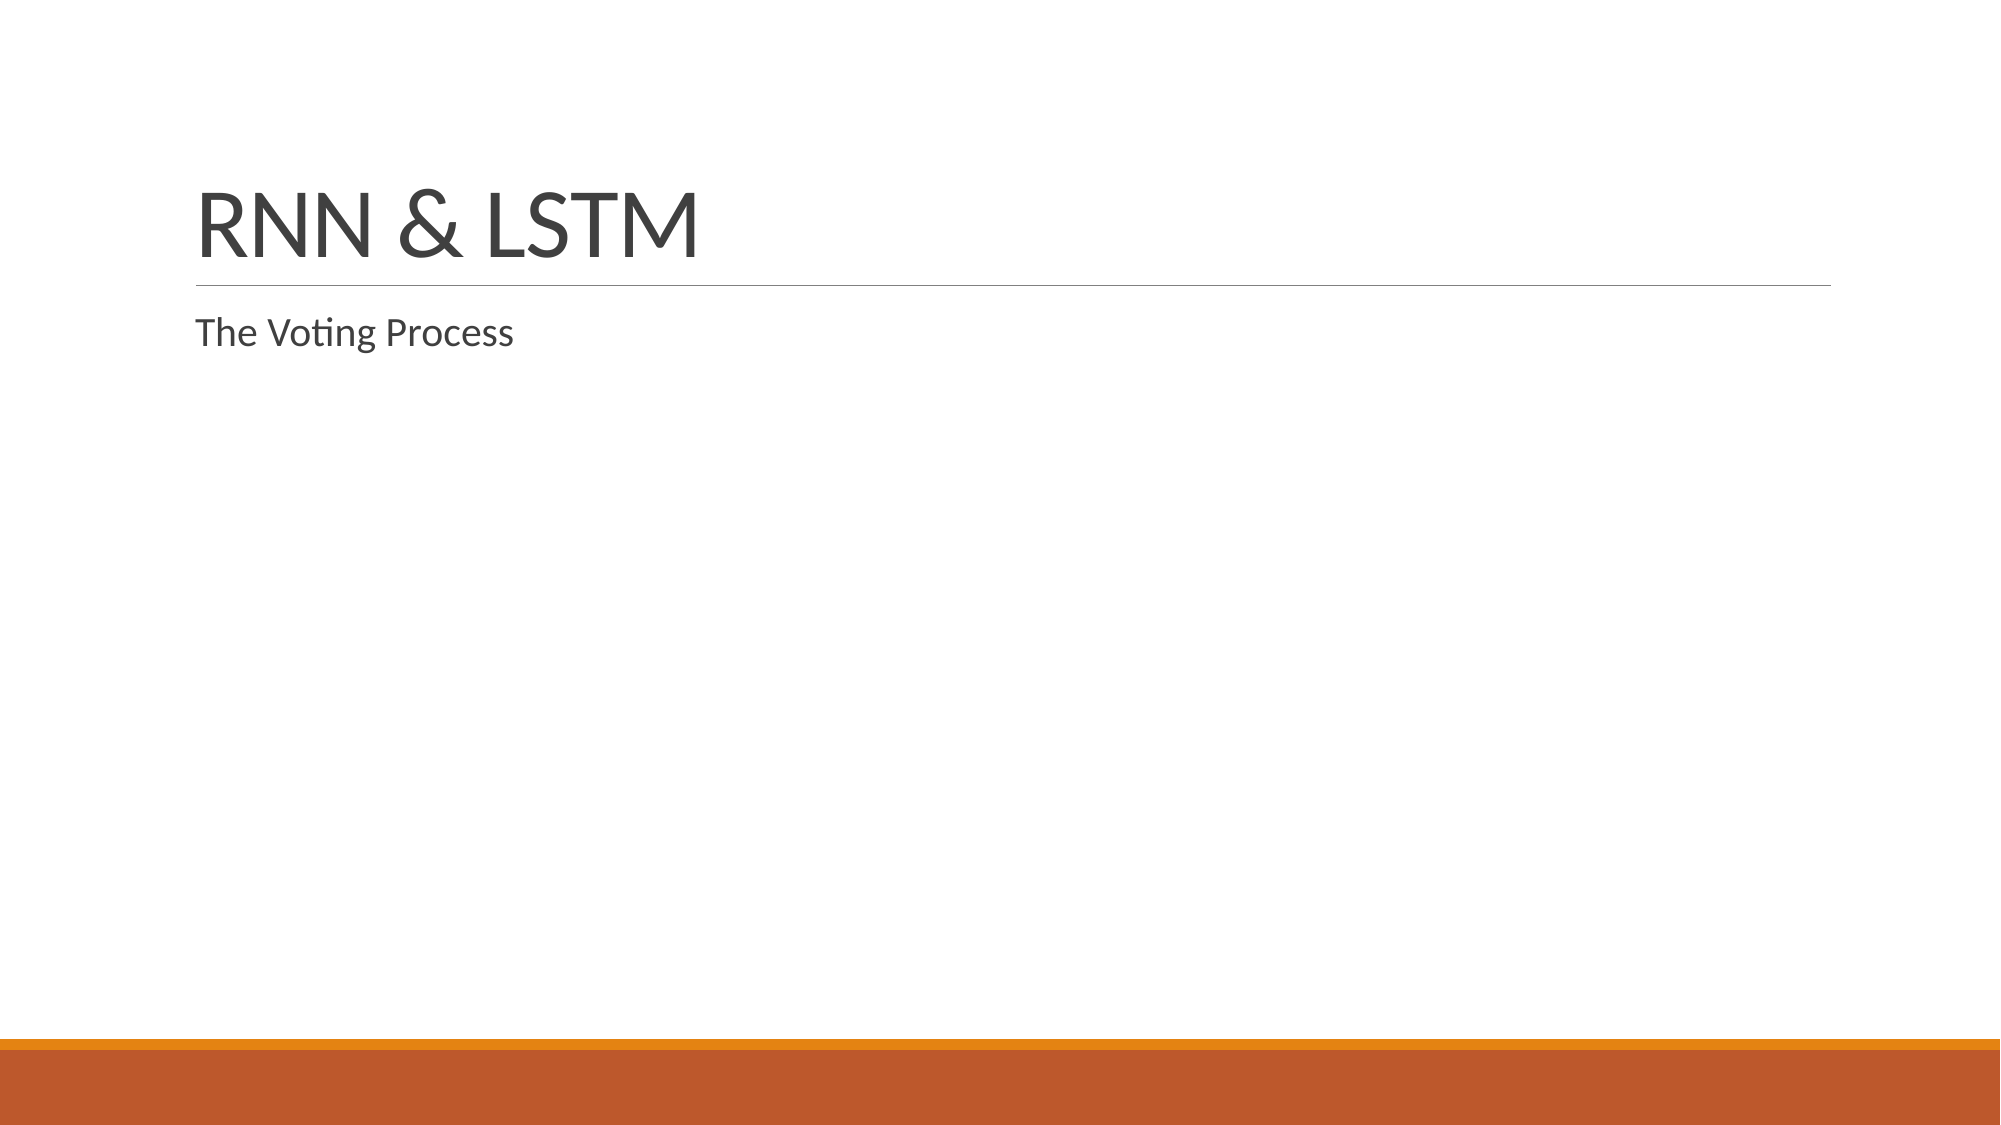

# RNN & LSTM
The Voting Process